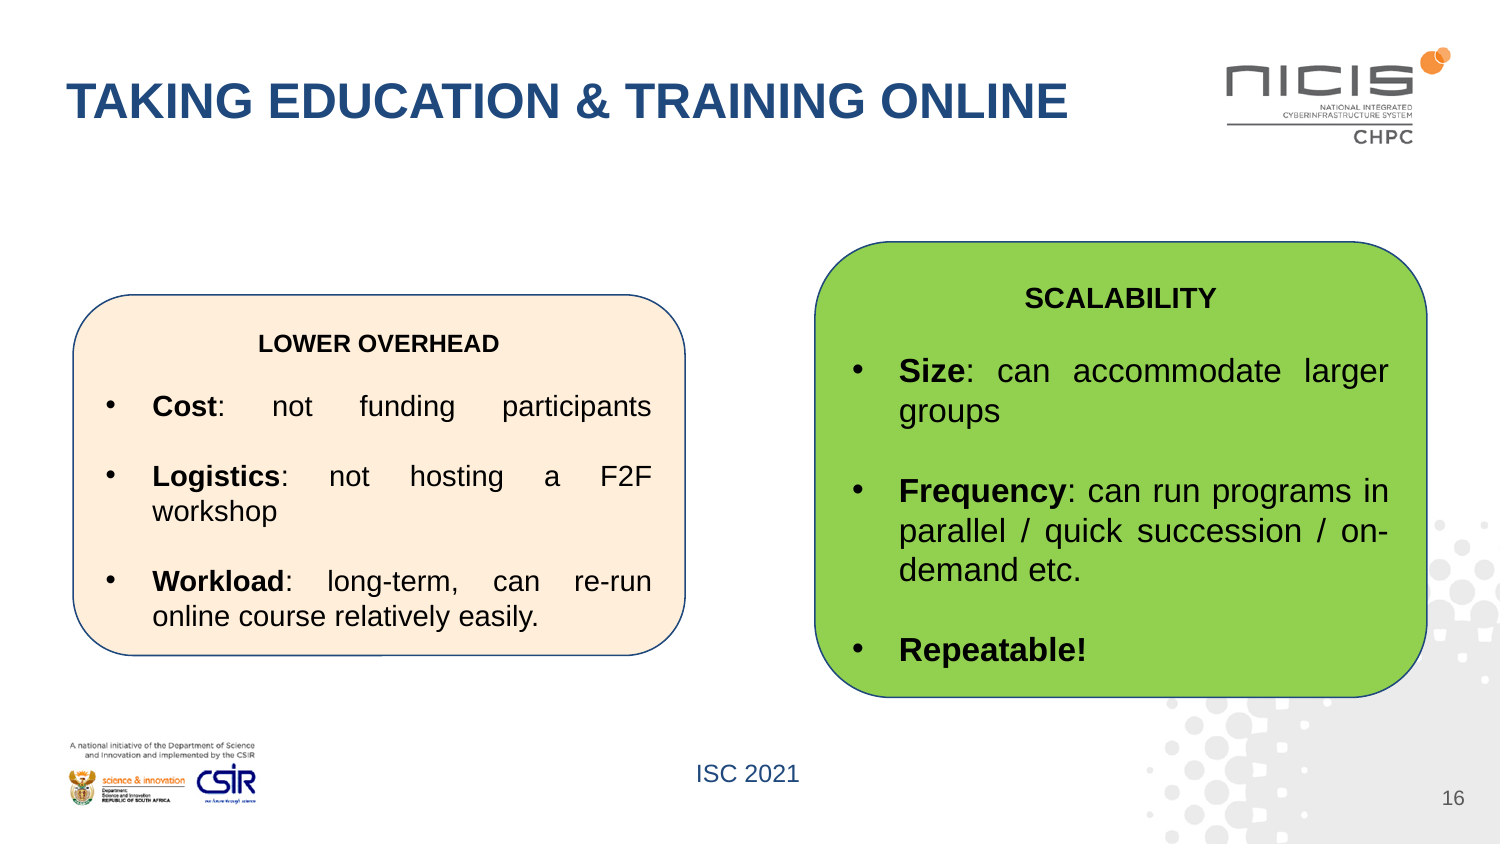

# TAKING EDUCATION & TRAINING ONLINE

SCALABILITY

Size: can accommodate larger groups
Frequency: can run programs in parallel / quick succession / on-demand etc.

Repeatable!
LOWER OVERHEAD

Cost: not funding participants
Logistics: not hosting a F2F workshop
Workload: long-term, can re-run online course relatively easily.
16